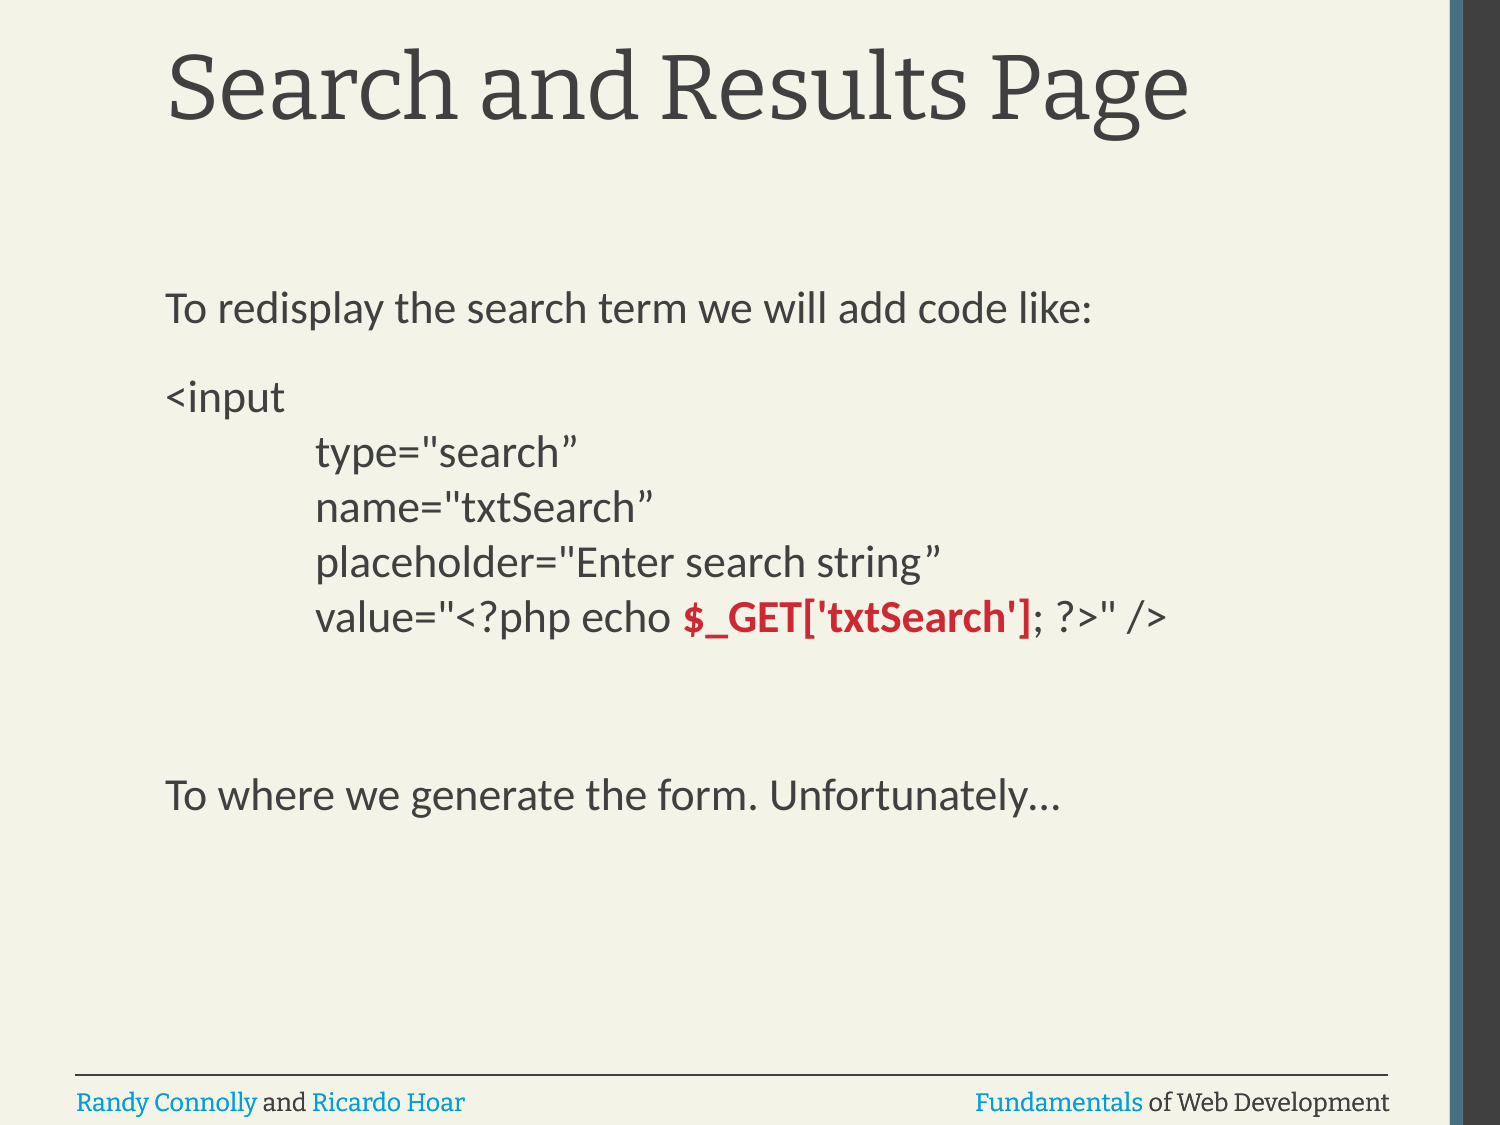

# Search and Results Page

To redisplay the search term we will add code like:
<input
	type="search”
	name="txtSearch”
	placeholder="Enter search string”
	value="<?php echo $_GET['txtSearch']; ?>" />

To where we generate the form. Unfortunately…